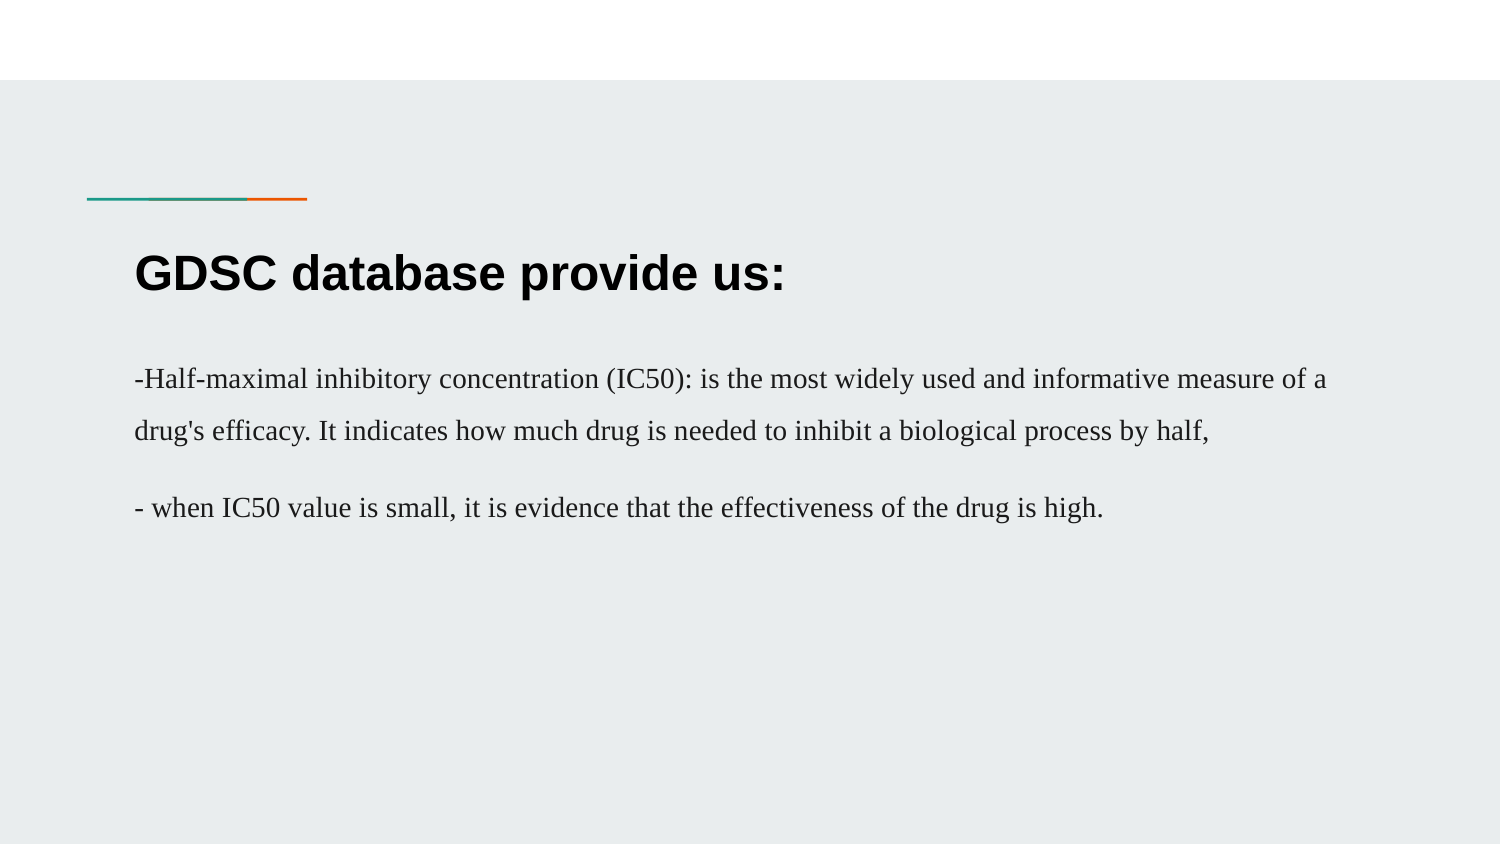

# GDSC database provide us:

-Half-maximal inhibitory concentration (IC50): is the most widely used and informative measure of a drug's efficacy. It indicates how much drug is needed to inhibit a biological process by half,
- when IC50 value is small, it is evidence that the effectiveness of the drug is high.